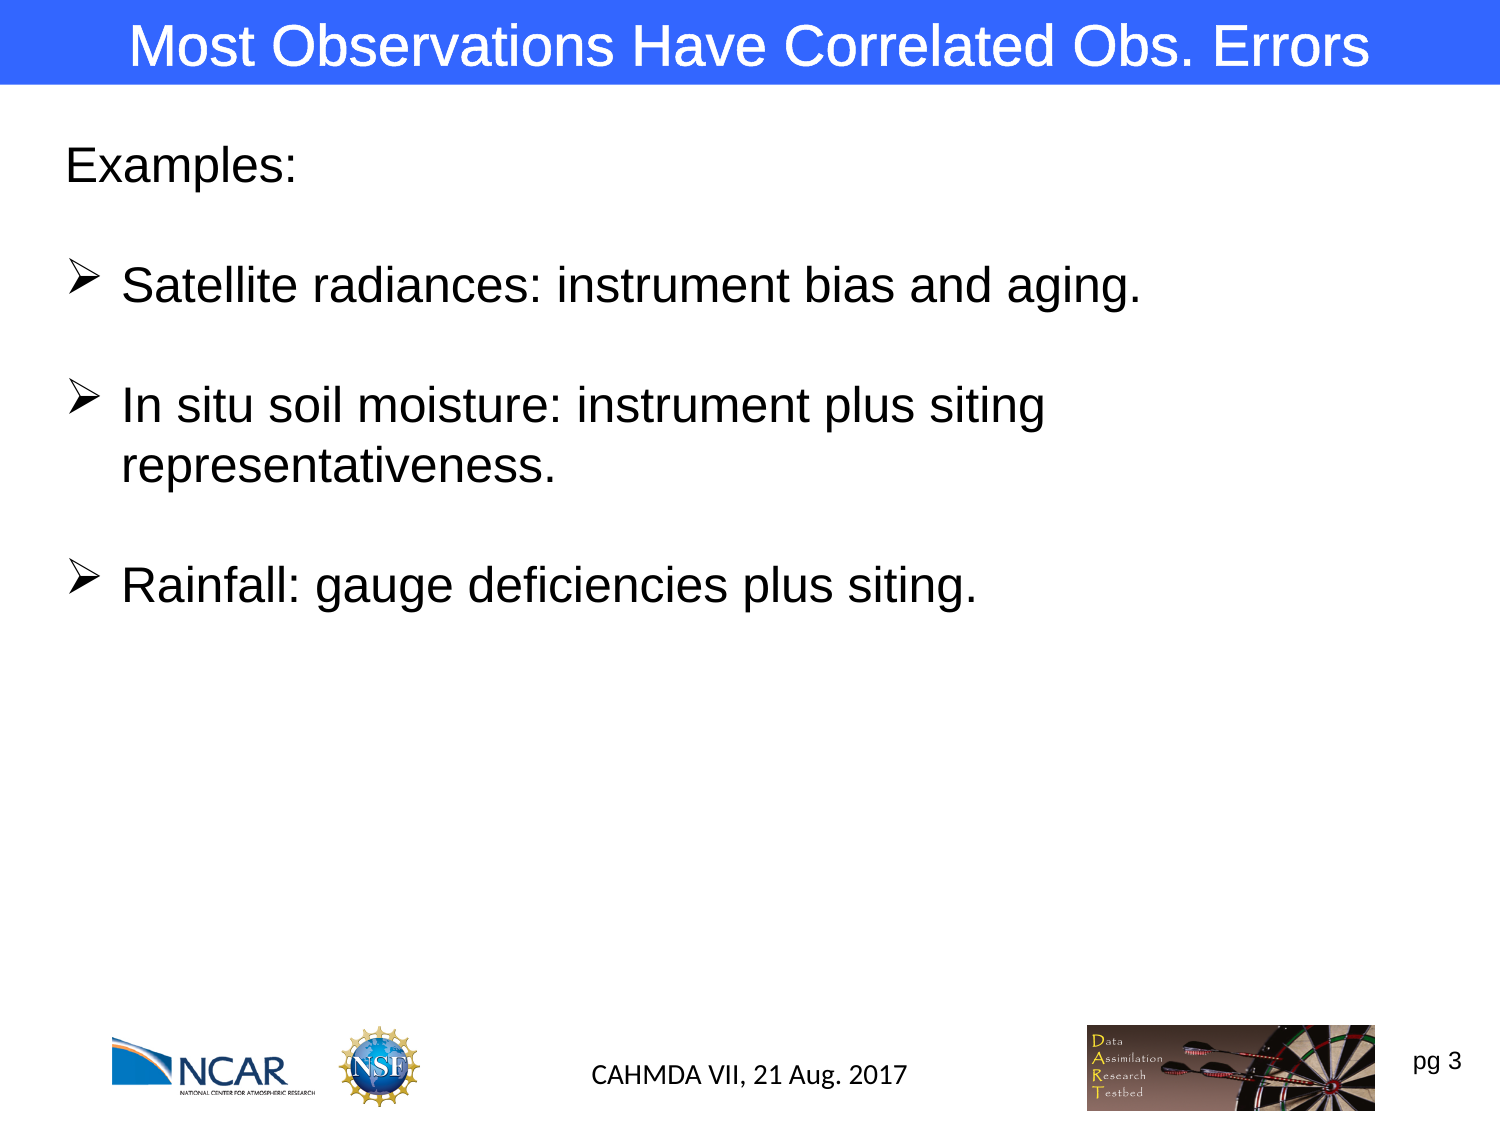

Most Observations Have Correlated Obs. Errors
Examples:

Satellite radiances: instrument bias and aging.

In situ soil moisture: instrument plus siting representativeness.

Rainfall: gauge deficiencies plus siting.

CAHMDA VII, 21 Aug. 2017